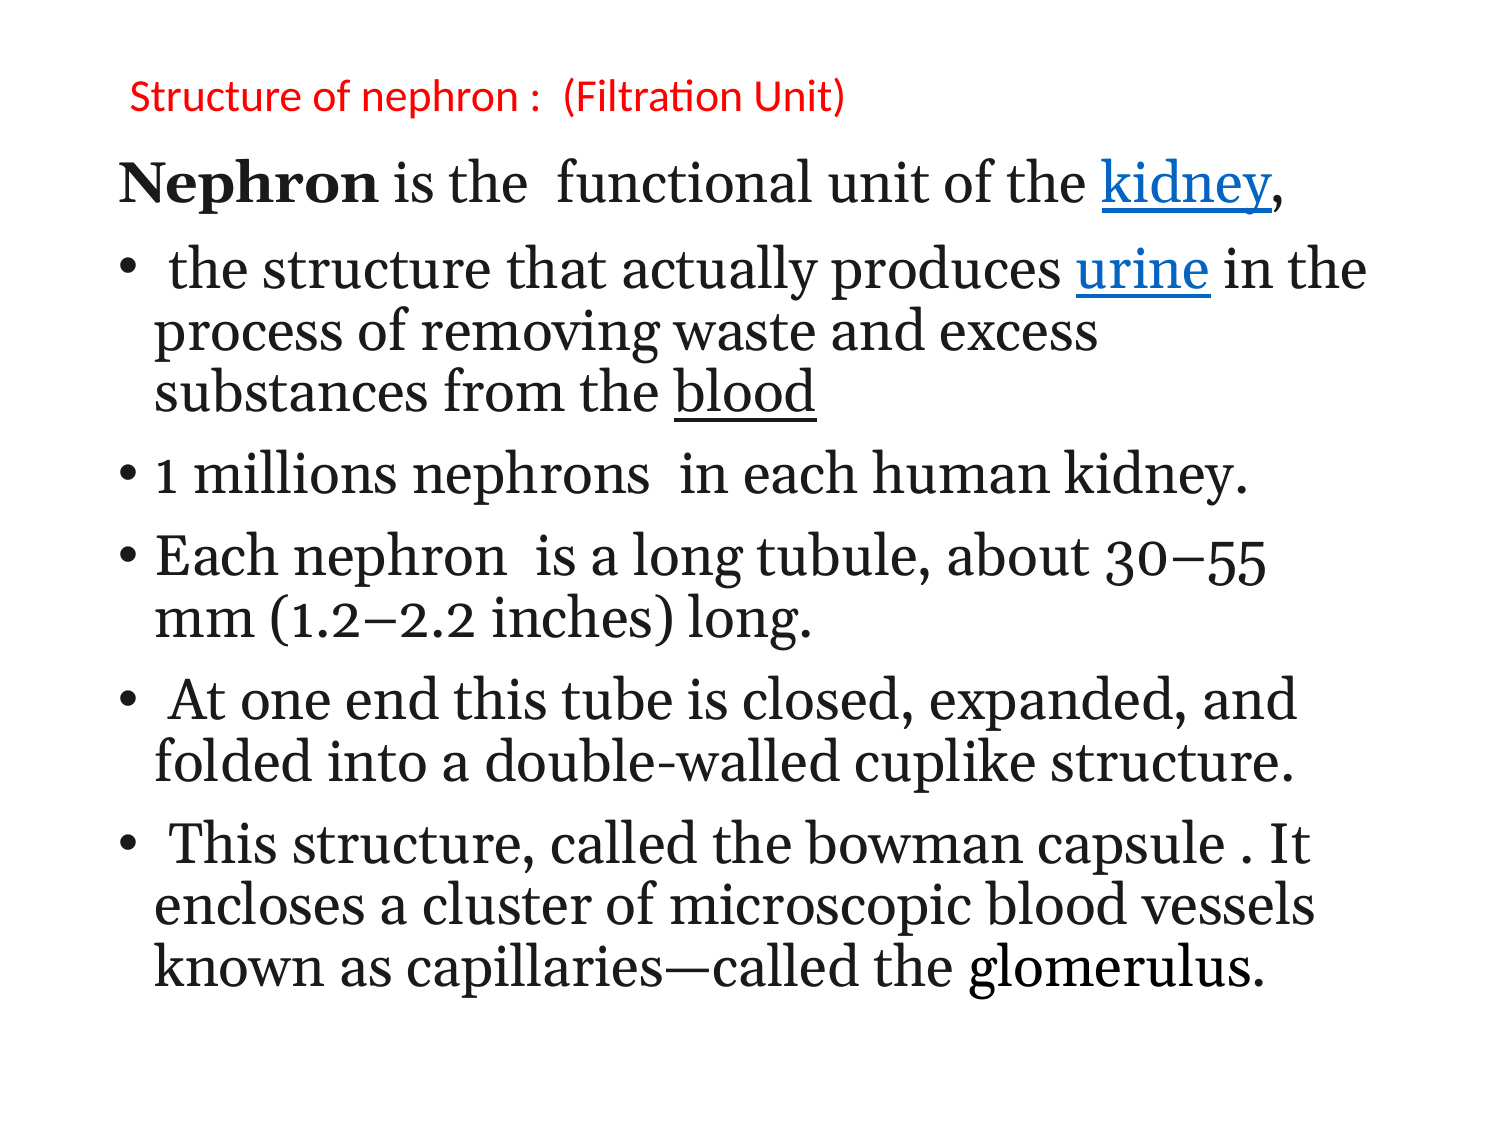

# Structure of nephron :  (Filtration Unit)
Nephron is the  functional unit of the kidney,
 the structure that actually produces urine in the process of removing waste and excess substances from the blood
1 millions nephrons  in each human kidney.
Each nephron  is a long tubule, about 30–55 mm (1.2–2.2 inches) long.
 At one end this tube is closed, expanded, and folded into a double-walled cuplike structure.
 This structure, called the bowman capsule . It  encloses a cluster of microscopic blood vessels  known as capillaries—called the glomerulus.